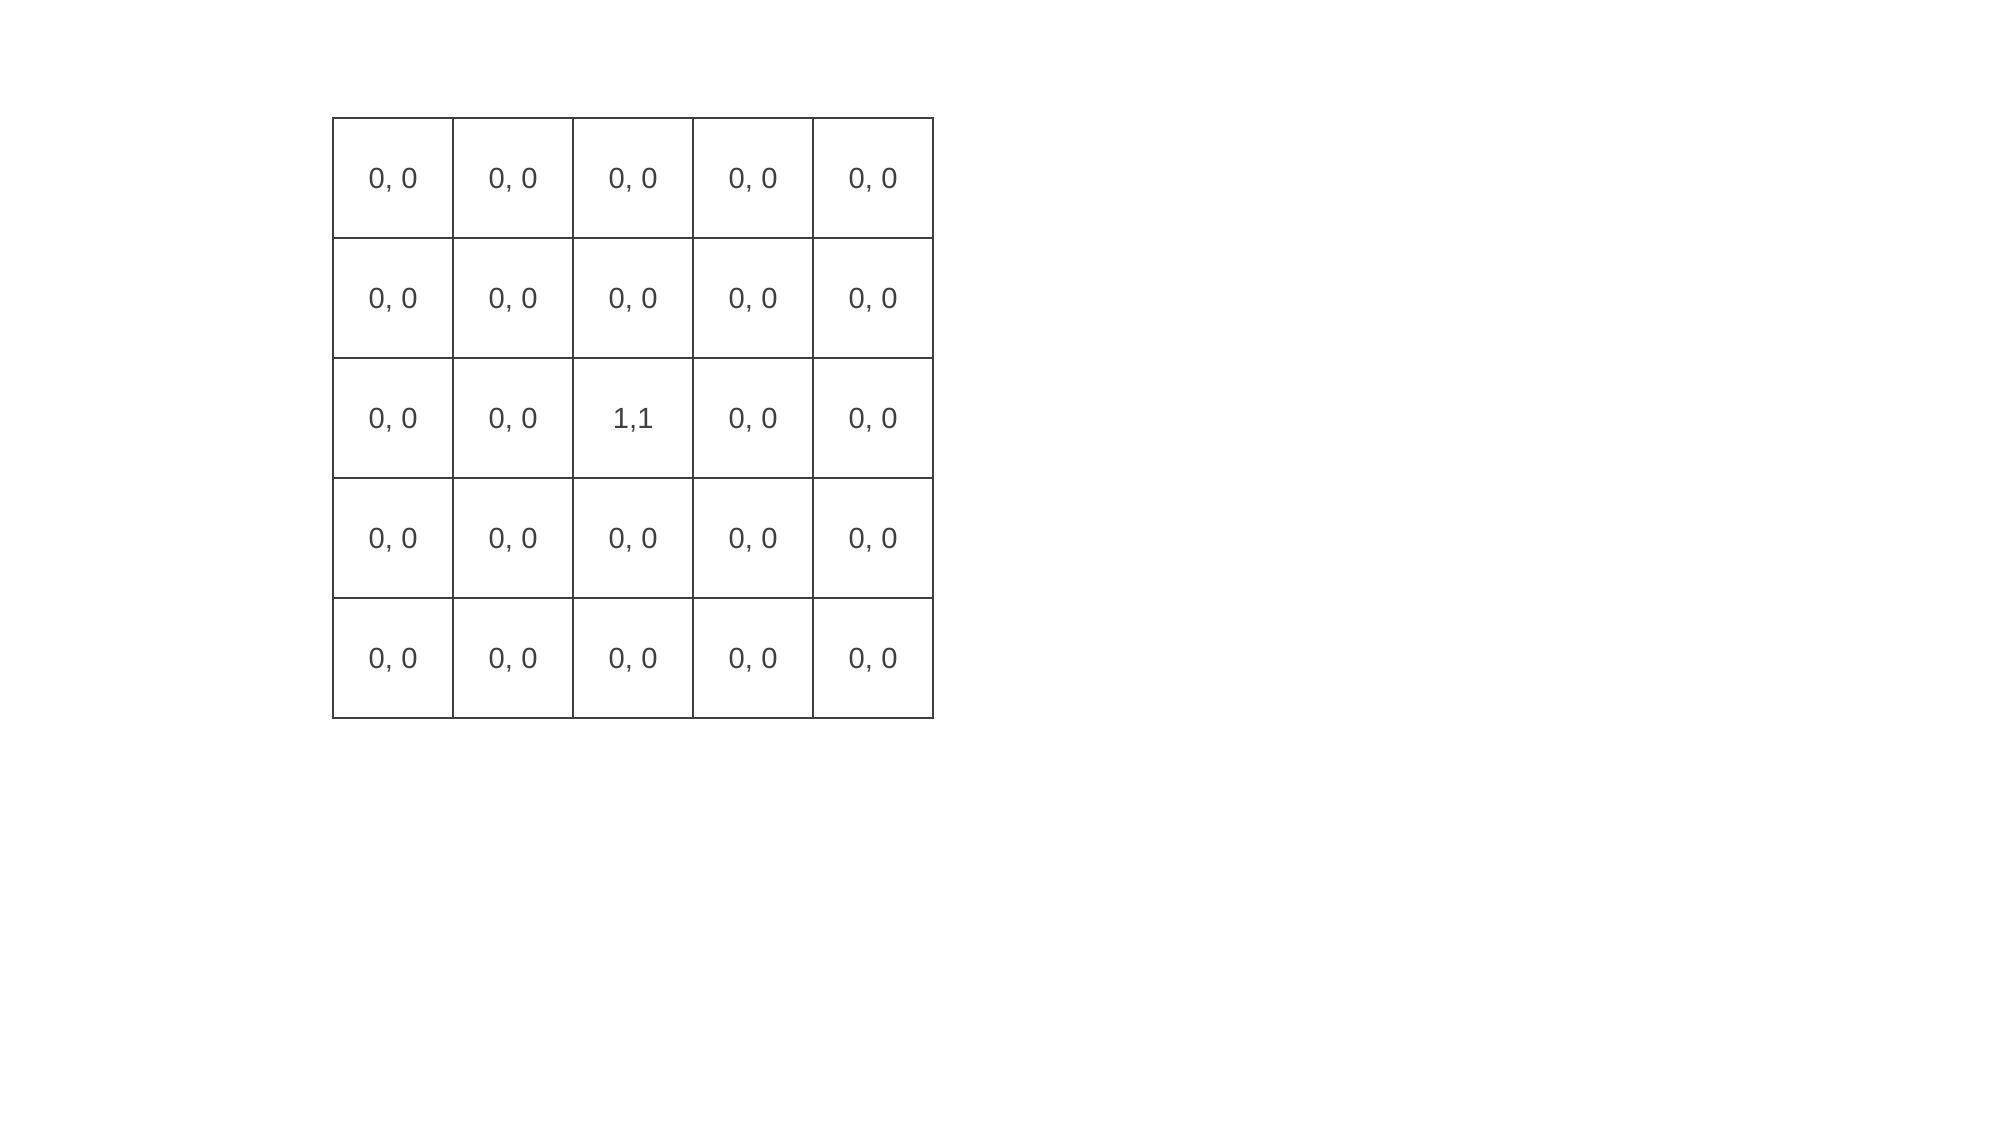

| 0, 0 | 0, 0 | 0, 0 | 0, 0 | 0, 0 |
| --- | --- | --- | --- | --- |
| 0, 0 | 0, 0 | 0, 0 | 0, 0 | 0, 0 |
| 0, 0 | 0, 0 | 1,1 | 0, 0 | 0, 0 |
| 0, 0 | 0, 0 | 0, 0 | 0, 0 | 0, 0 |
| 0, 0 | 0, 0 | 0, 0 | 0, 0 | 0, 0 |